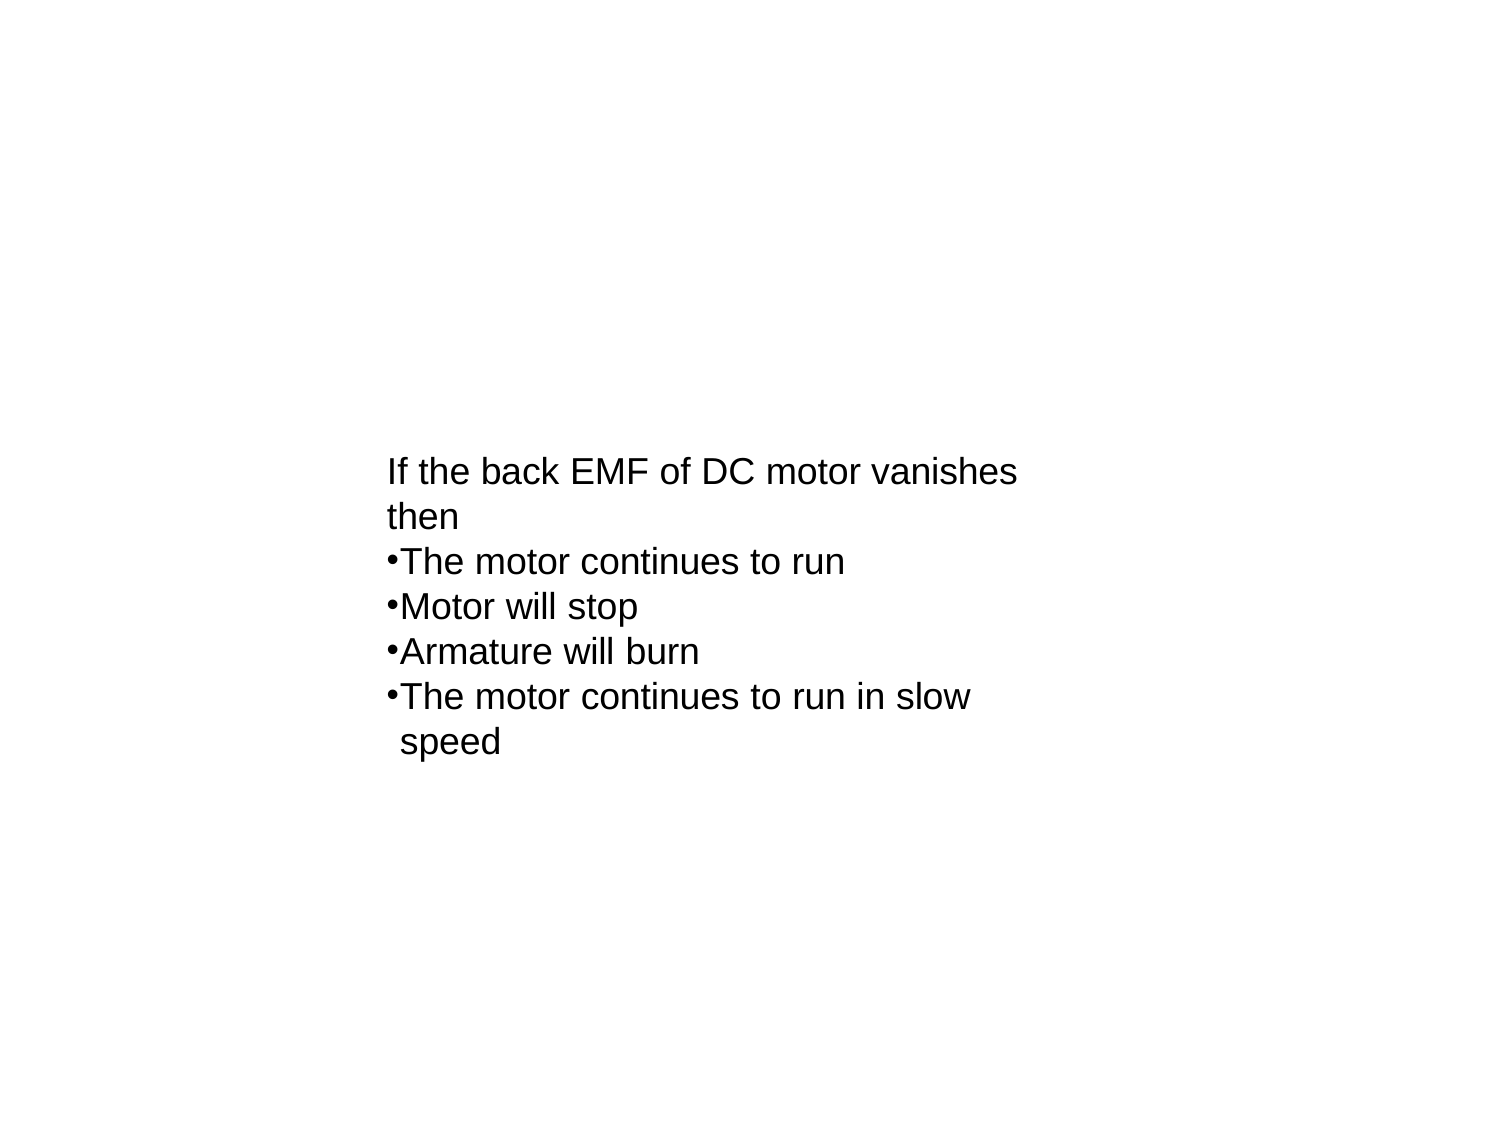

If the back EMF of DC motor vanishes then
The motor continues to run
Motor will stop
Armature will burn
The motor continues to run in slow speed